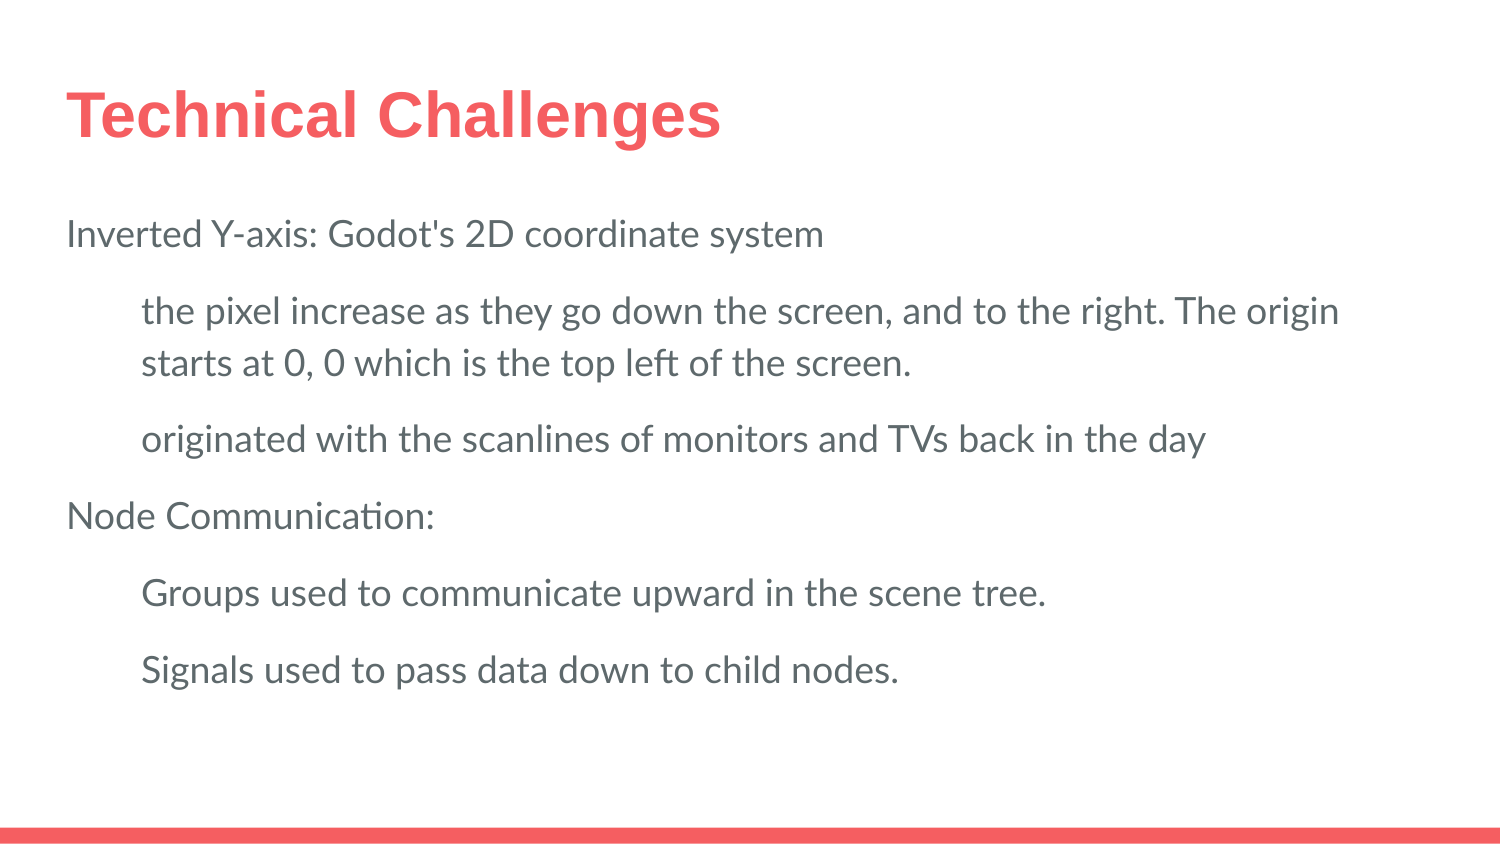

# Technical Challenges
Inverted Y-axis: Godot's 2D coordinate system
the pixel increase as they go down the screen, and to the right. The origin starts at 0, 0 which is the top left of the screen.
originated with the scanlines of monitors and TVs back in the day
Node Communication:
Groups used to communicate upward in the scene tree.
Signals used to pass data down to child nodes.